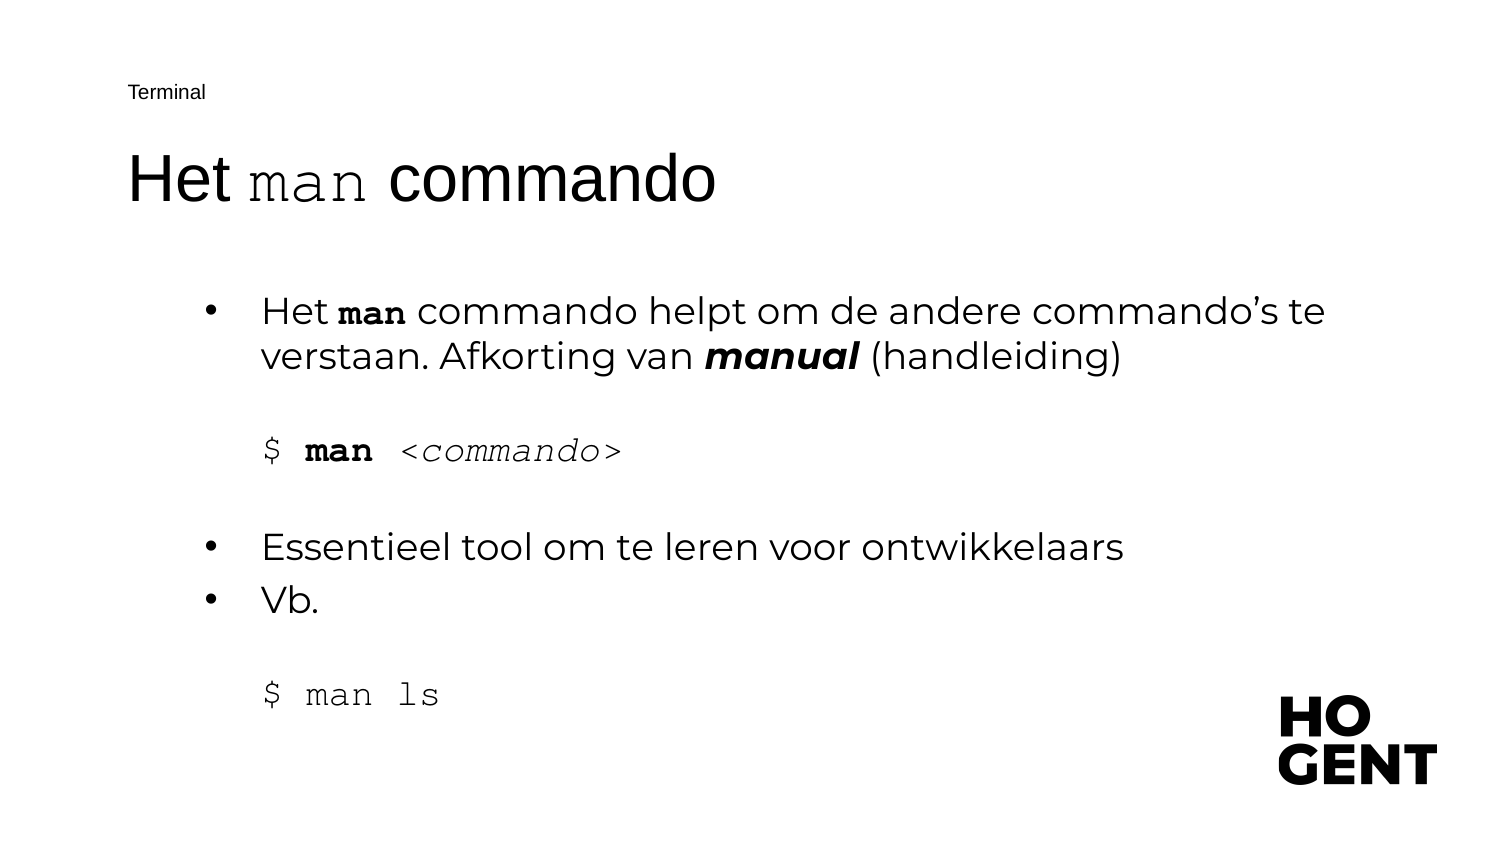

Terminal
# Het man commando
Het man commando helpt om de andere commando’s te verstaan. Afkorting van manual (handleiding)
$ man <commando>
Essentieel tool om te leren voor ontwikkelaars
Vb.
$ man ls